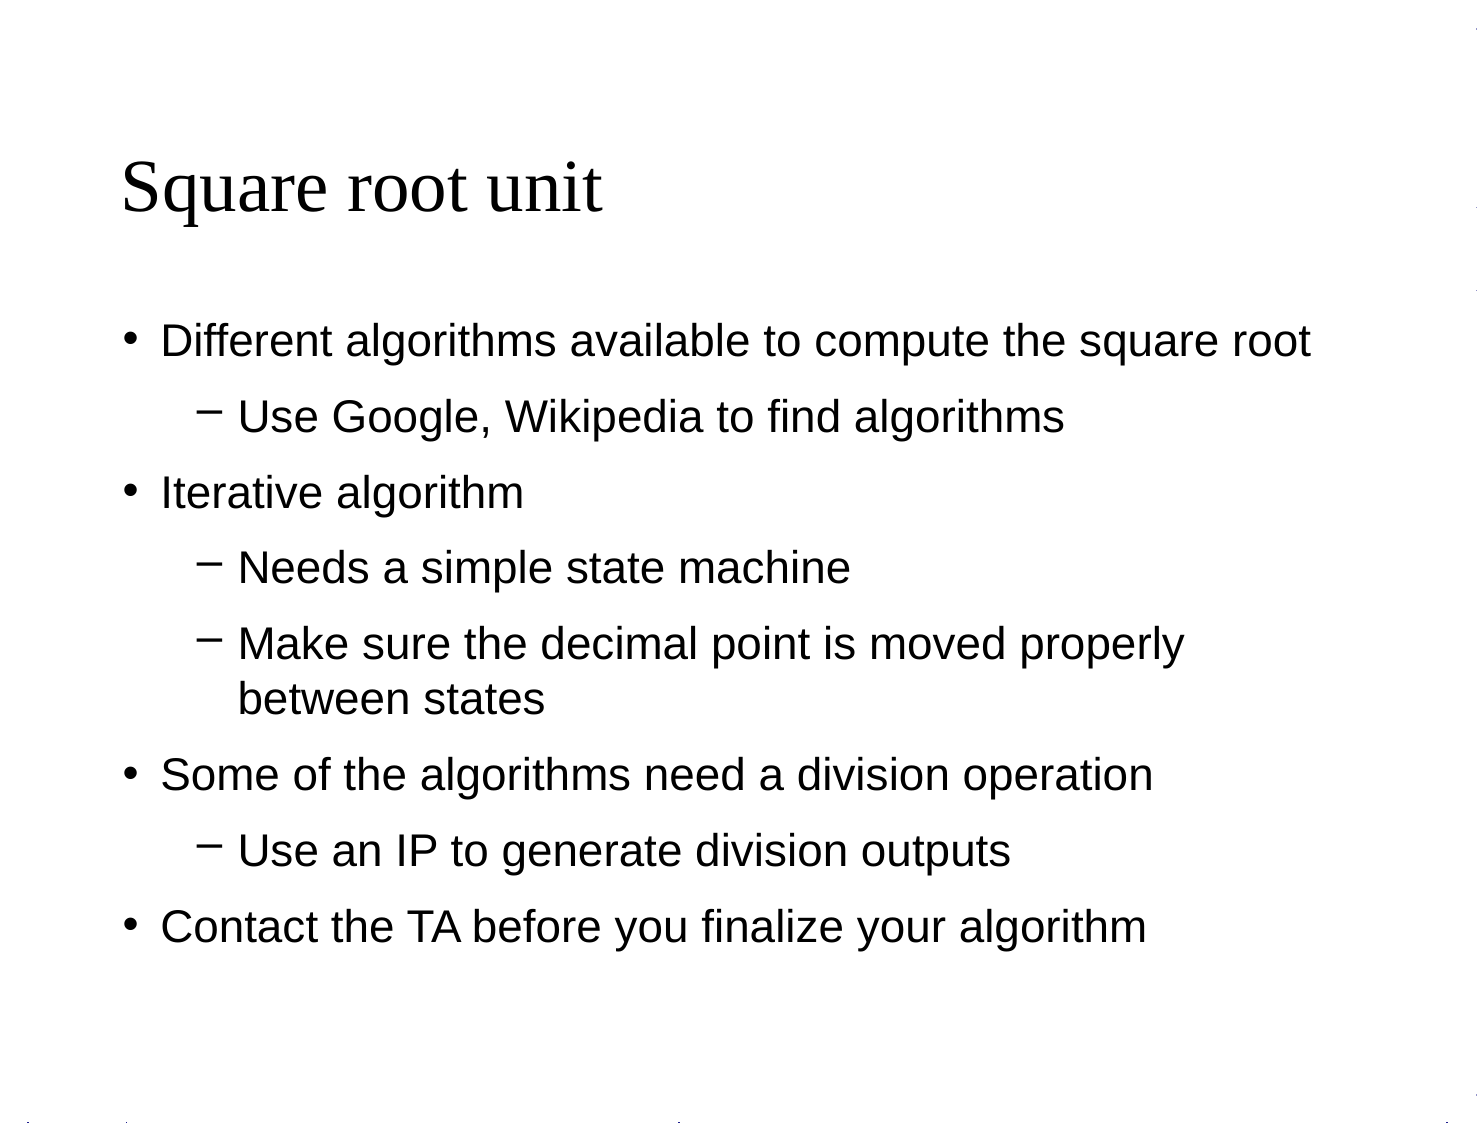

# Square root unit
Different algorithms available to compute the square root
Use Google, Wikipedia to find algorithms
Iterative algorithm
Needs a simple state machine
Make sure the decimal point is moved properly between states
Some of the algorithms need a division operation
Use an IP to generate division outputs
Contact the TA before you finalize your algorithm